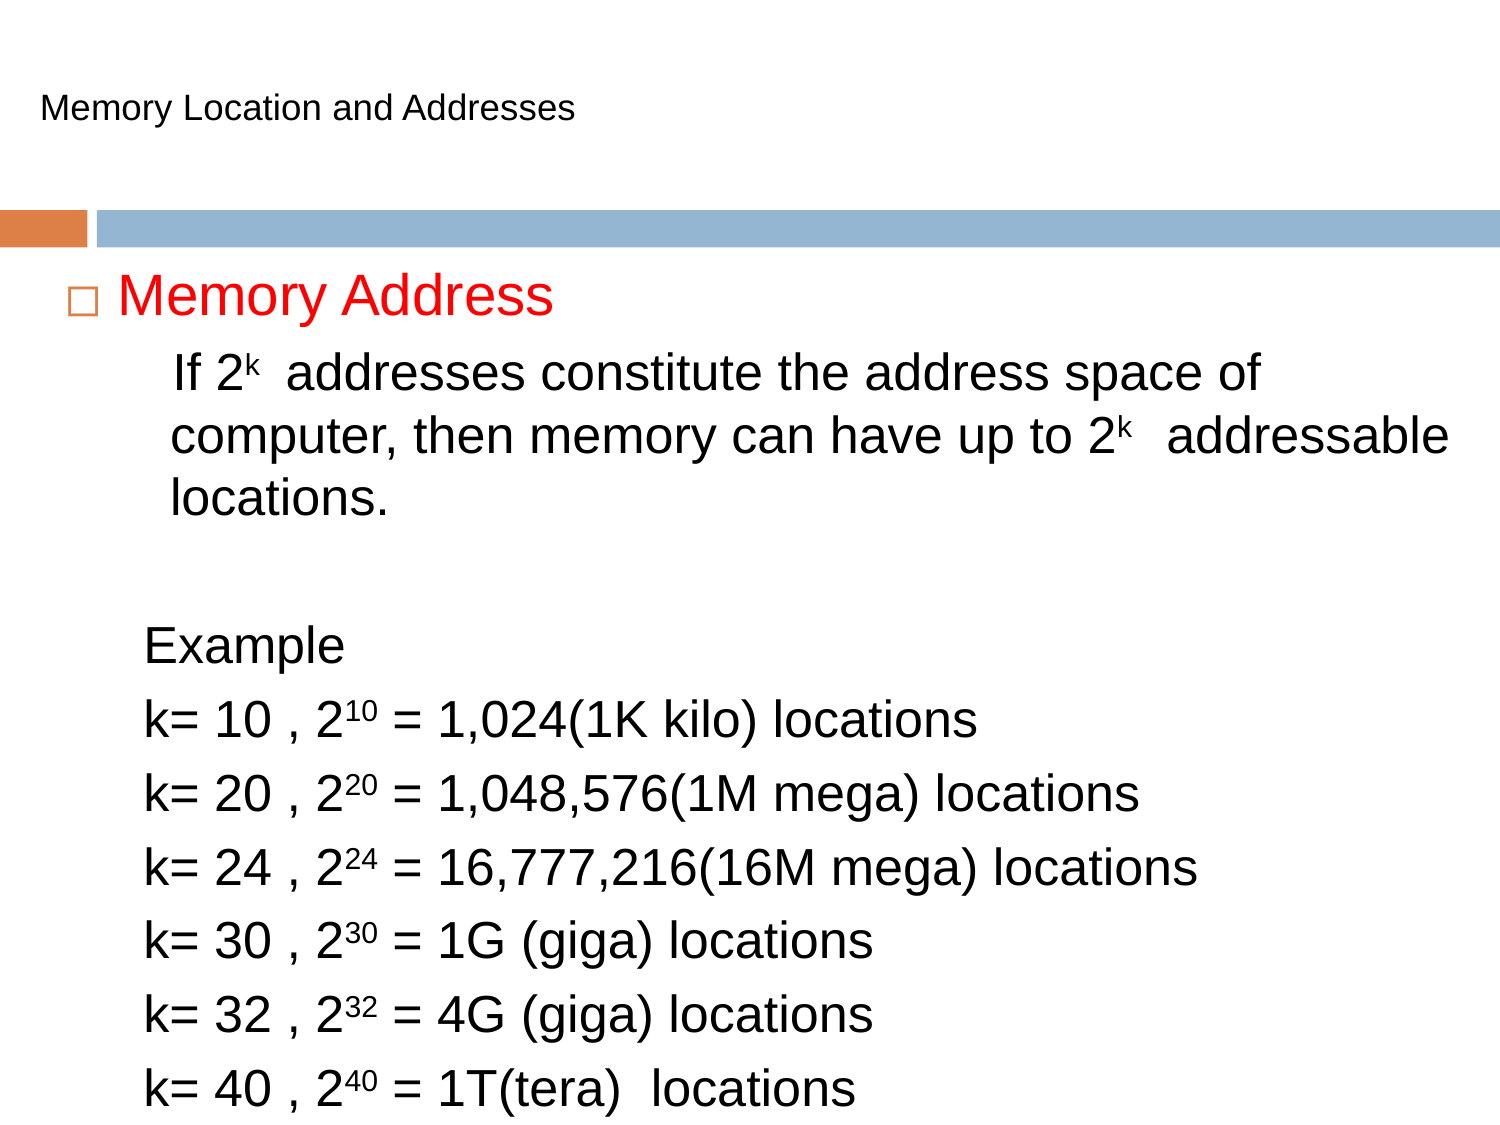

# Memory Location and Addresses
Memory Address
  If 2k   addresses constitute the address space of computer, then memory can have up to 2k    addressable locations.

Example
k= 10 , 210 = 1,024(1K kilo) locations
k= 20 , 220 = 1,048,576(1M mega) locations
k= 24 , 224 = 16,777,216(16M mega) locations
k= 30 , 230 = 1G (giga) locations
k= 32 , 232 = 4G (giga) locations
k= 40 , 240 = 1T(tera)  locations